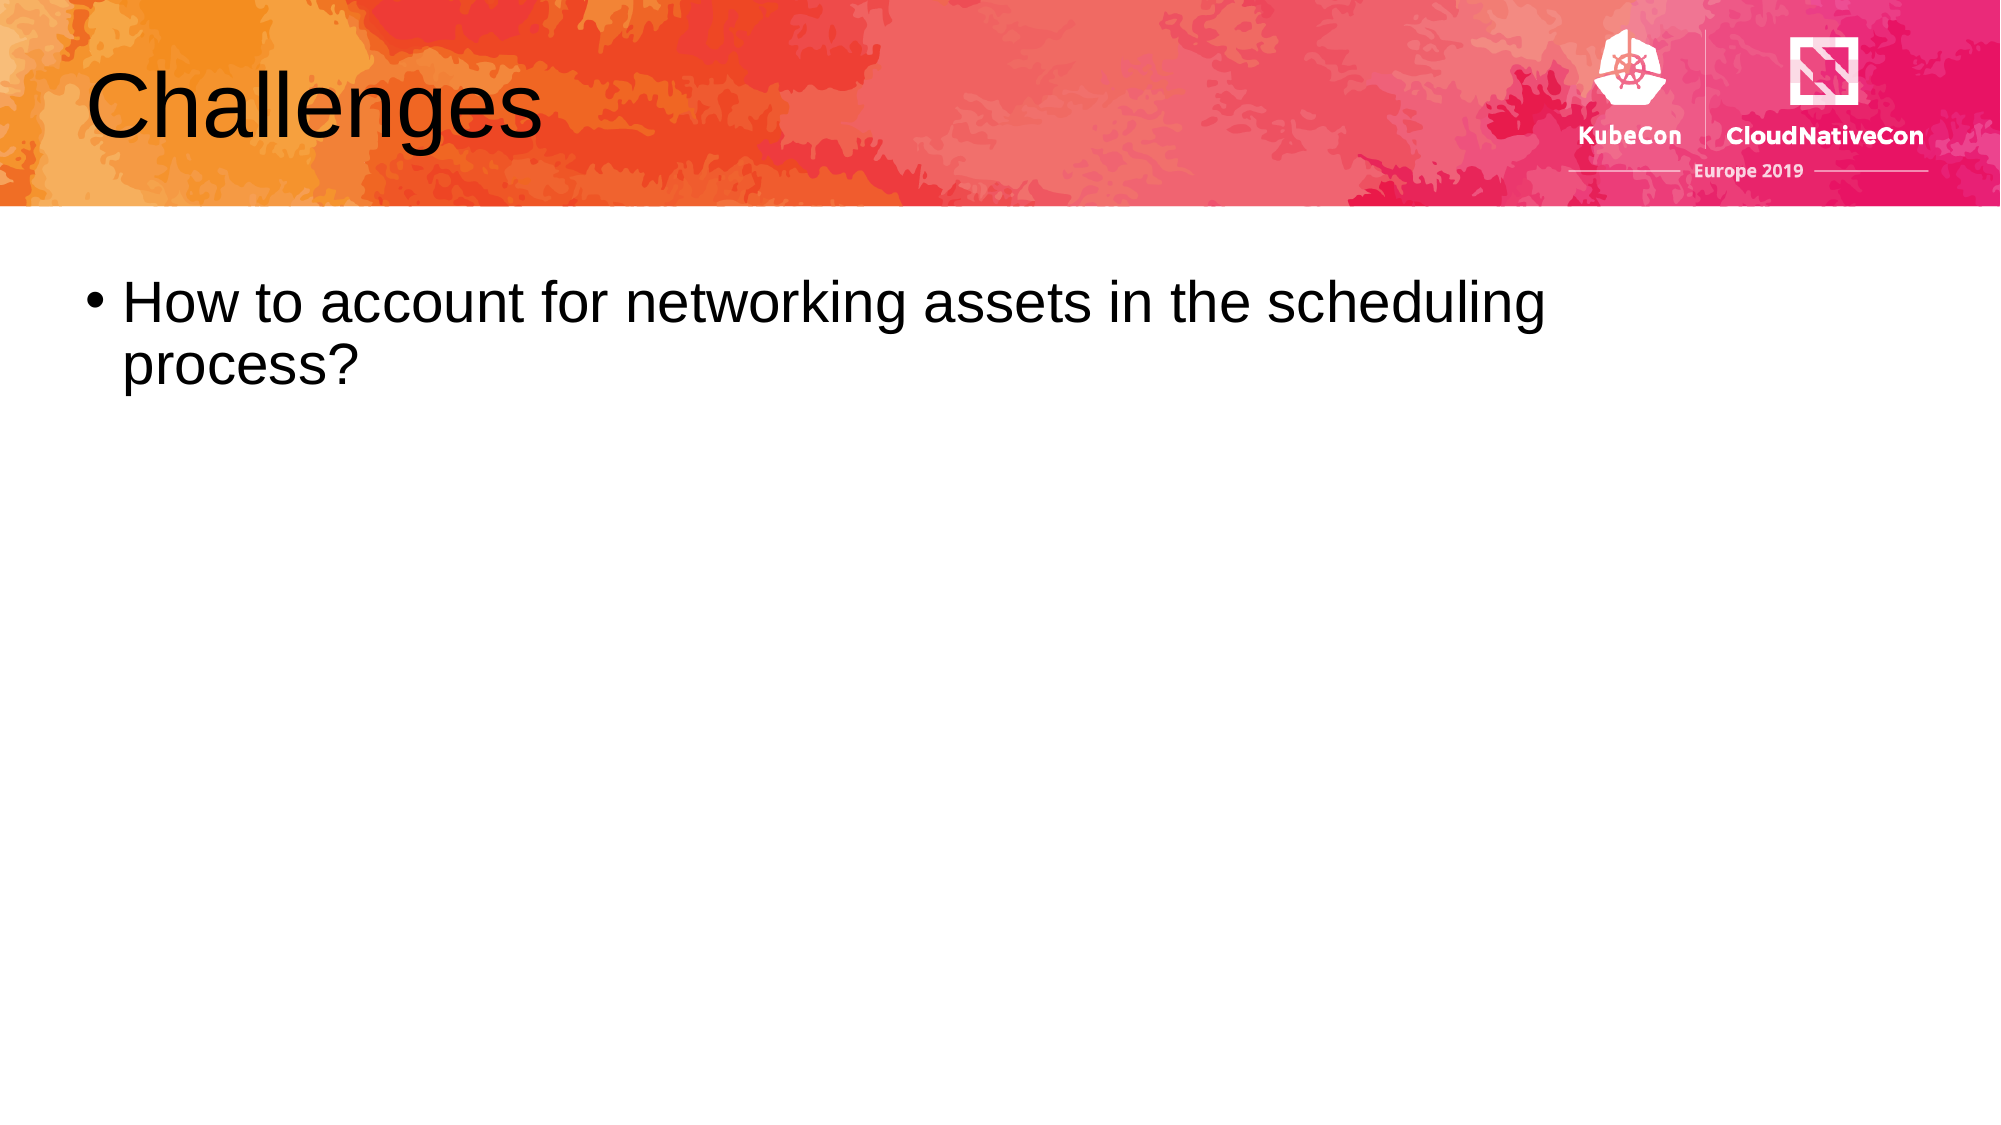

# Challenges
How to account for networking assets in the scheduling process?